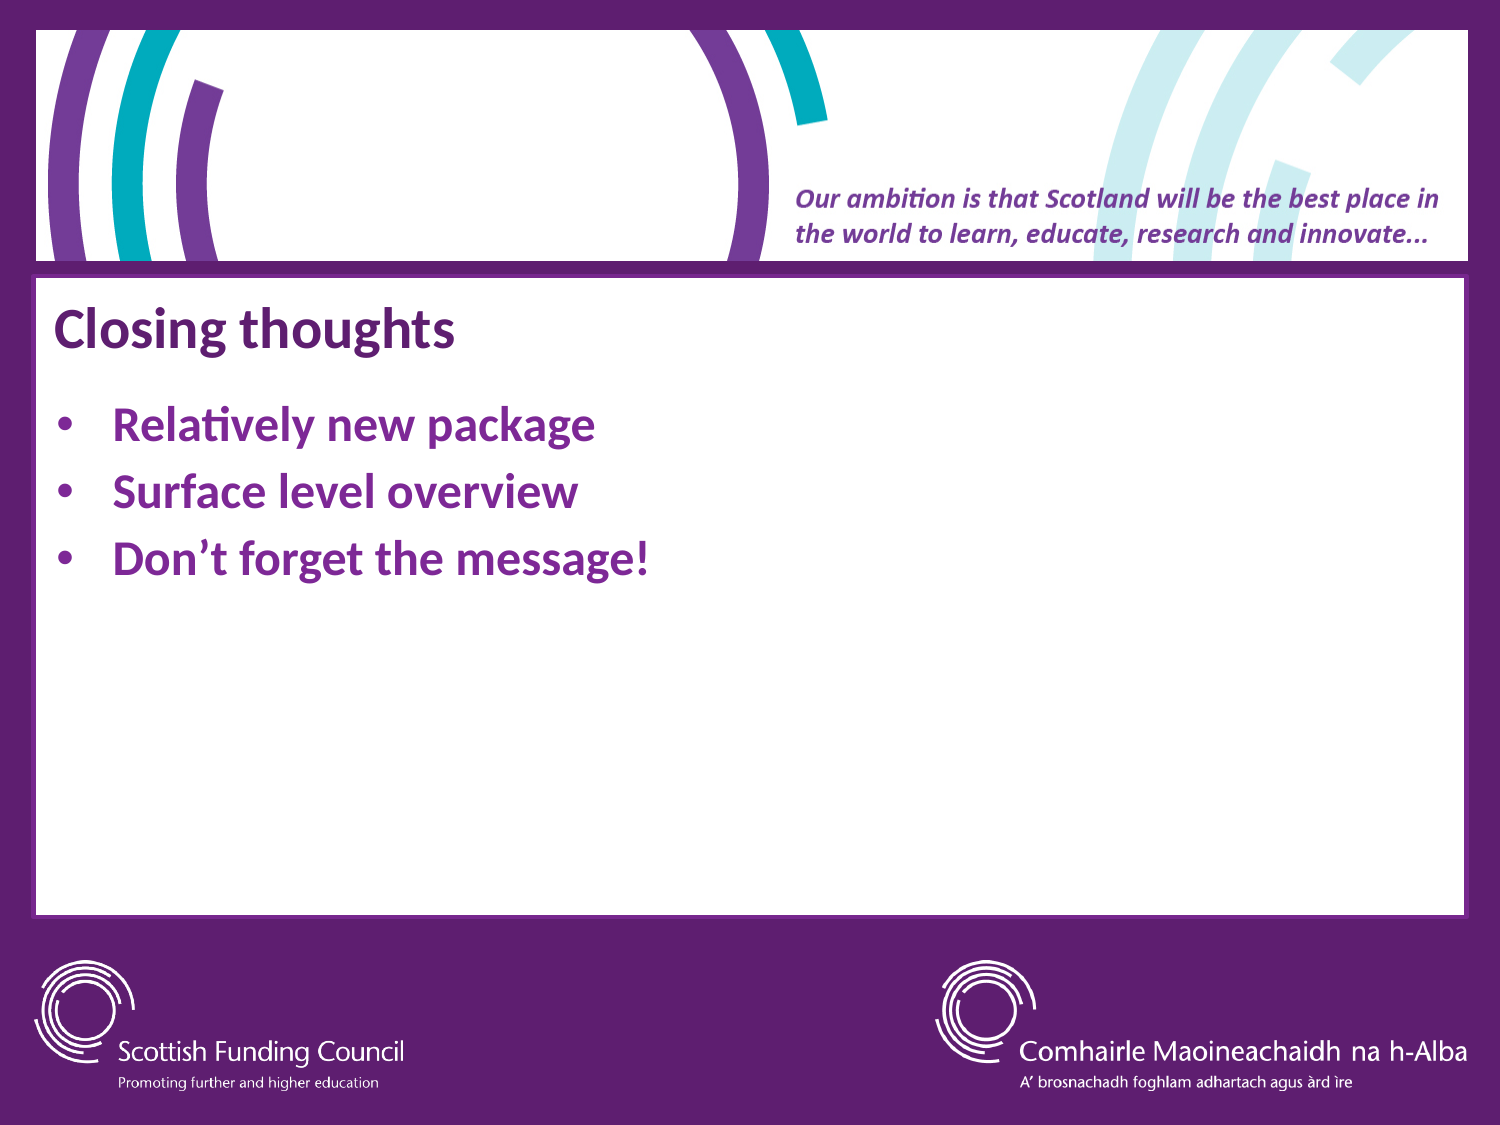

# Closing thoughts
Relatively new package
Surface level overview
Don’t forget the message!